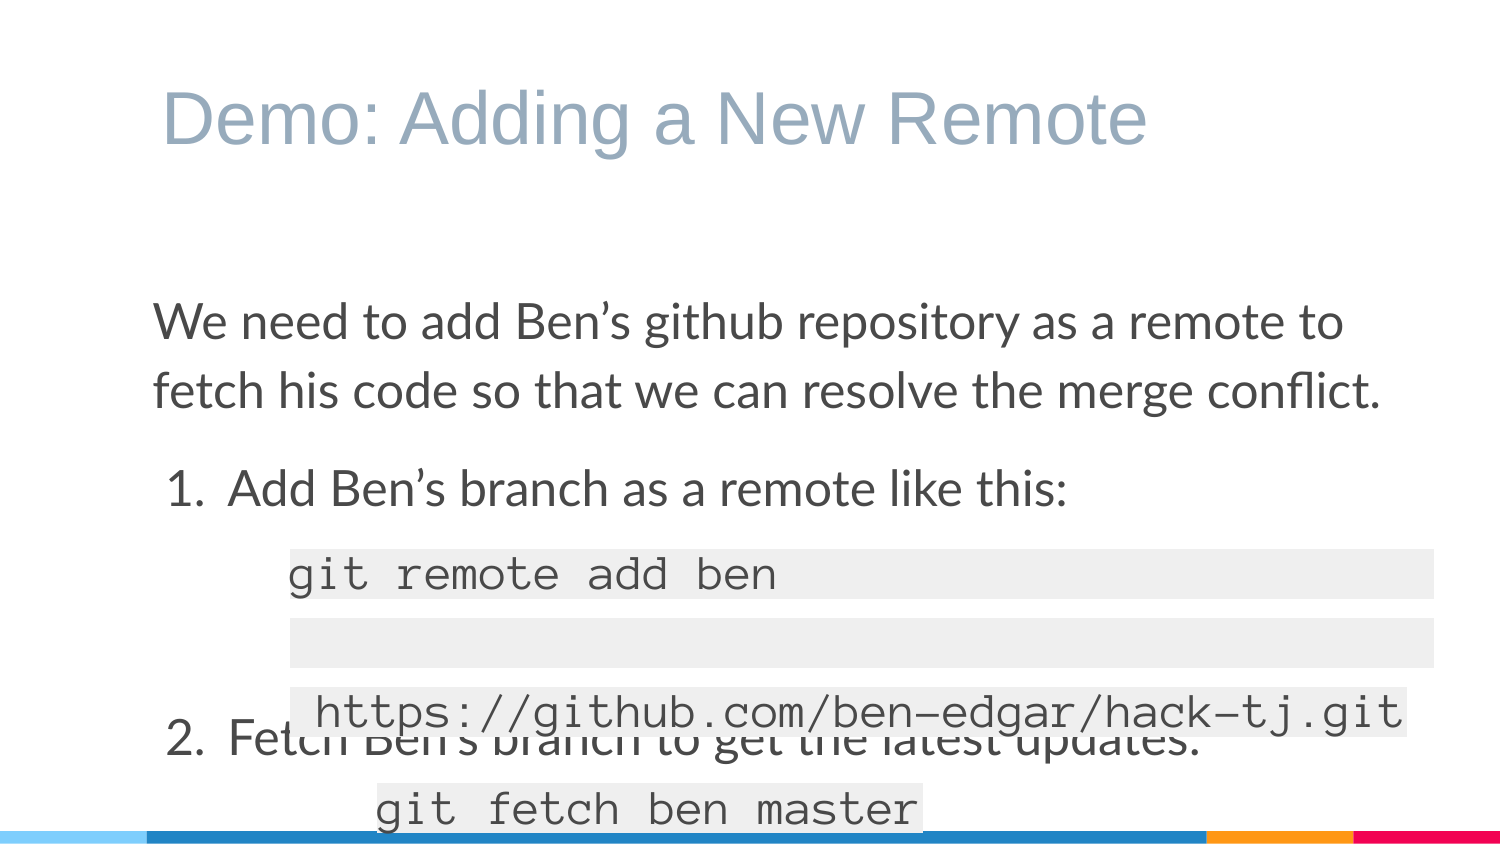

# Demo: Adding a New Remote
15 min
We need to add Ben’s github repository as a remote to fetch his code so that we can resolve the merge conflict.

Add Ben’s branch as a remote like this:

Fetch Ben’s branch to get the latest updates:
	git fetch ben master
git remote add ben                                                                     https://github.com/ben-edgar/hack-tj.git